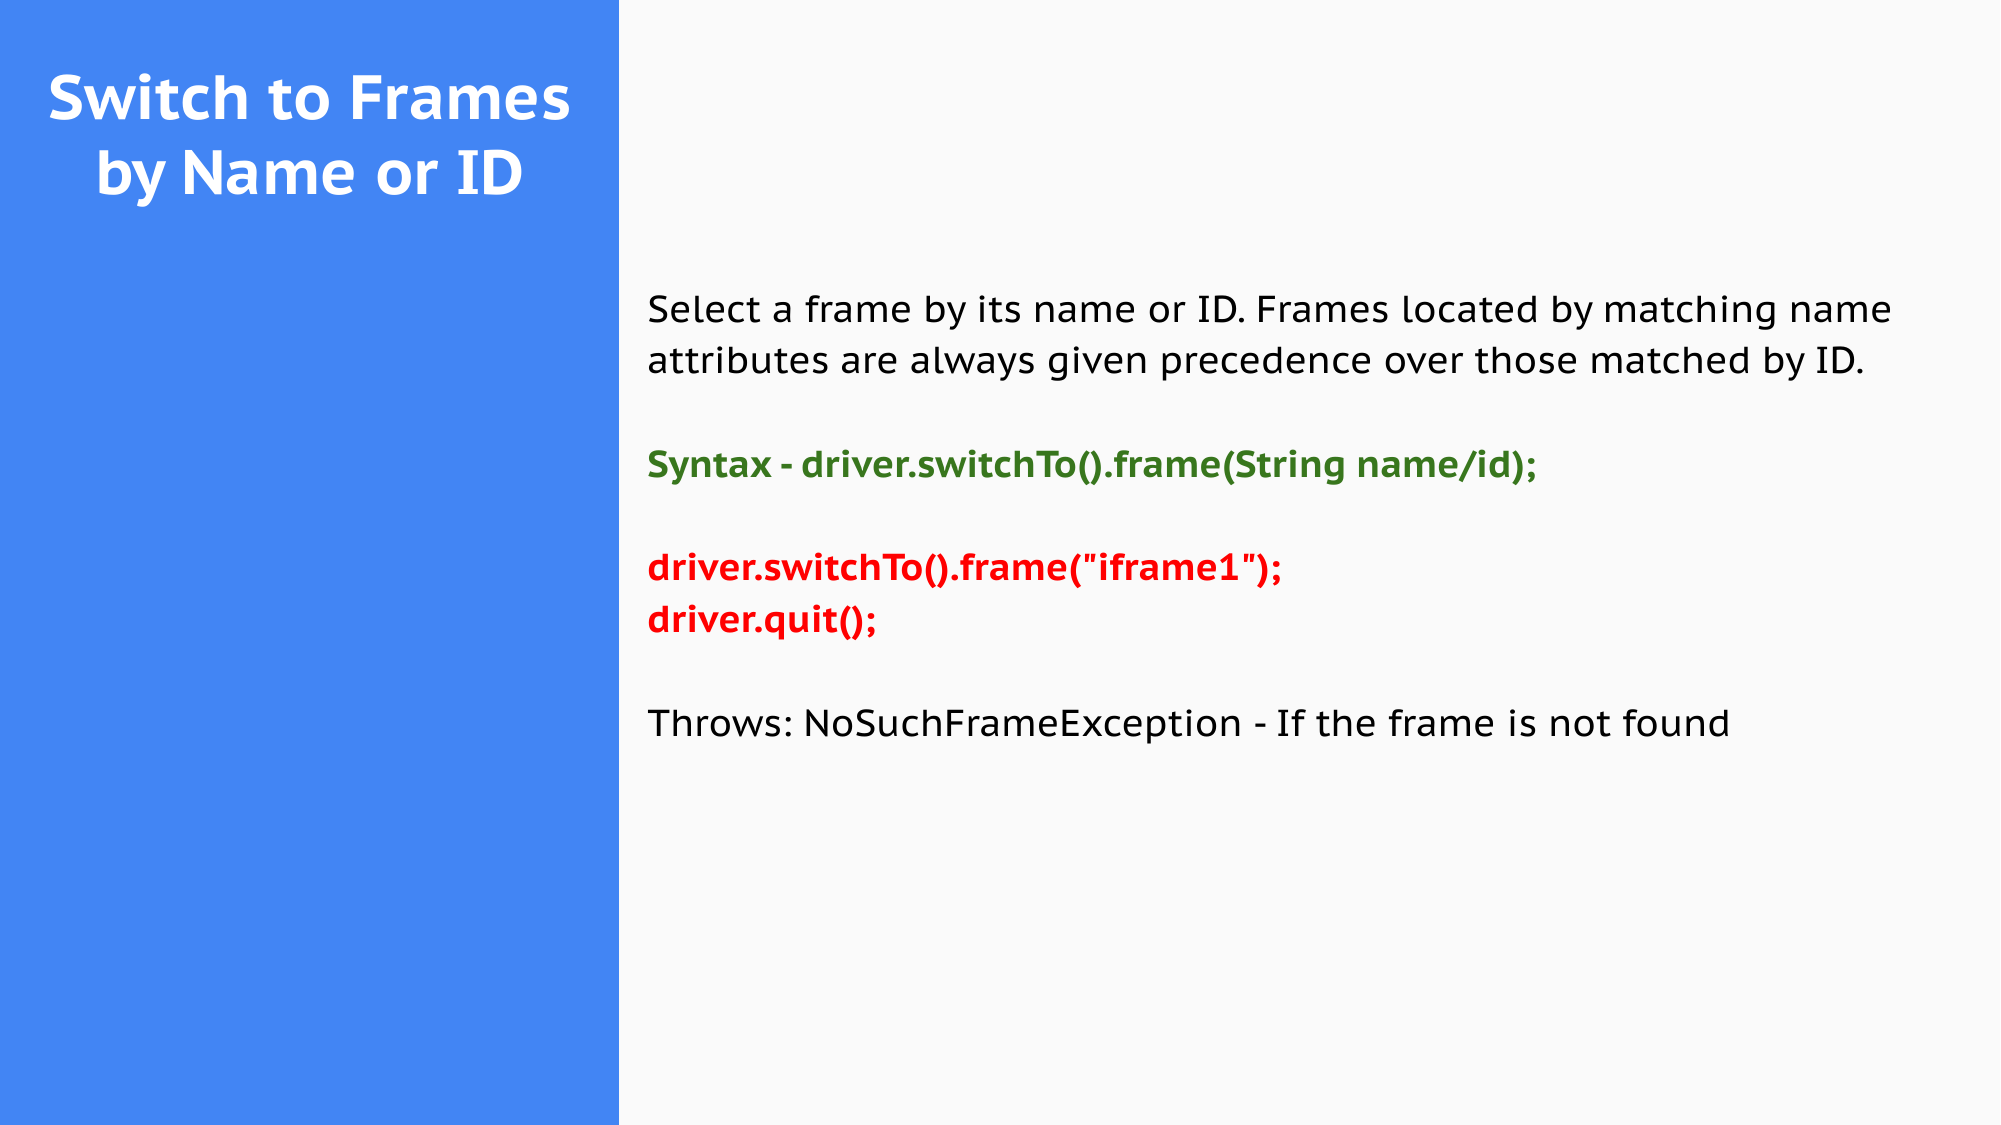

# Switch to Frames by Name or ID
Select a frame by its name or ID. Frames located by matching name attributes are always given precedence over those matched by ID.

Syntax - driver.switchTo().frame(String name/id);

driver.switchTo().frame("iframe1");
driver.quit();

Throws: NoSuchFrameException - If the frame is not found